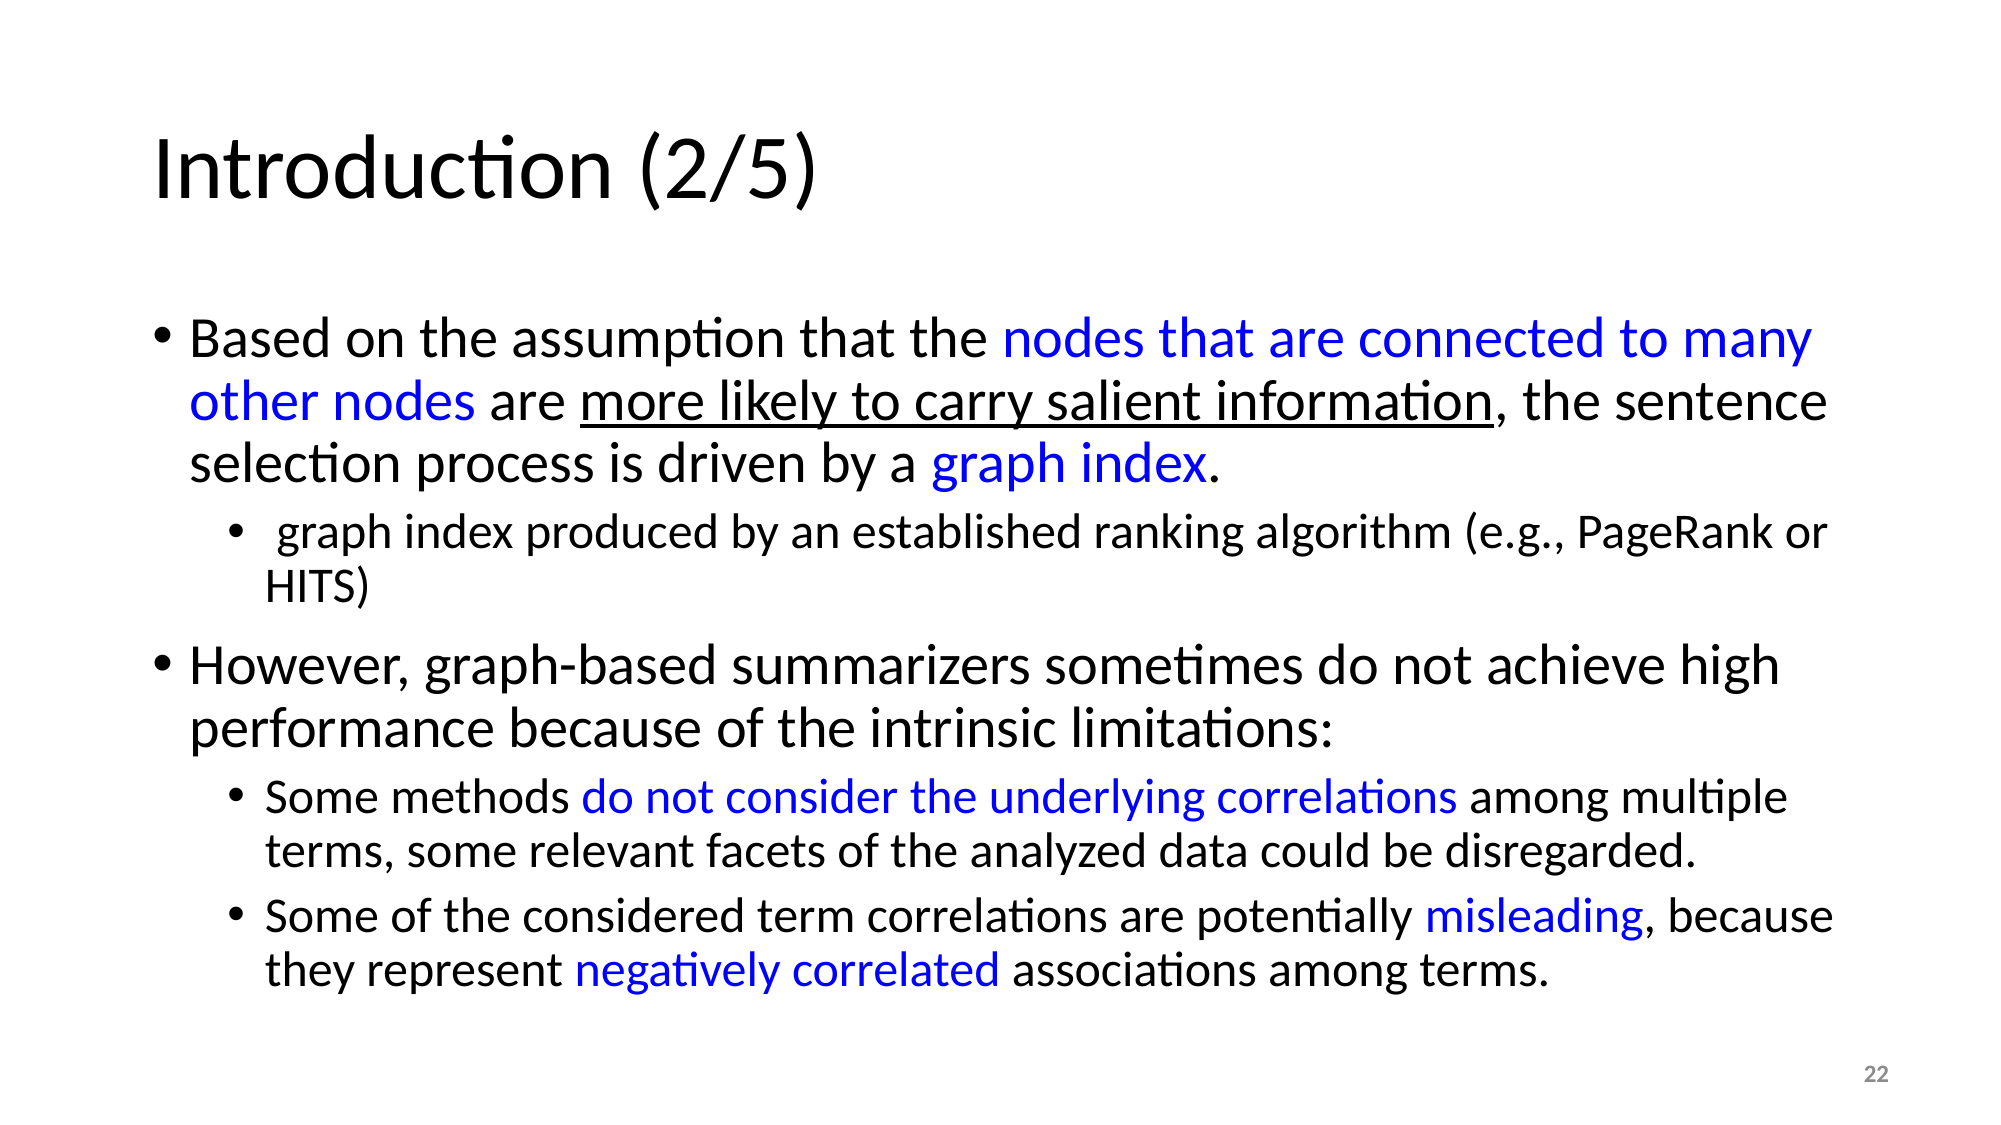

# Introduction (2/5)
Based on the assumption that the nodes that are connected to many other nodes are more likely to carry salient information, the sentence selection process is driven by a graph index.
 graph index produced by an established ranking algorithm (e.g., PageRank or HITS)
However, graph-based summarizers sometimes do not achieve high performance because of the intrinsic limitations:
Some methods do not consider the underlying correlations among multiple terms, some relevant facets of the analyzed data could be disregarded.
Some of the considered term correlations are potentially misleading, because they represent negatively correlated associations among terms.

22